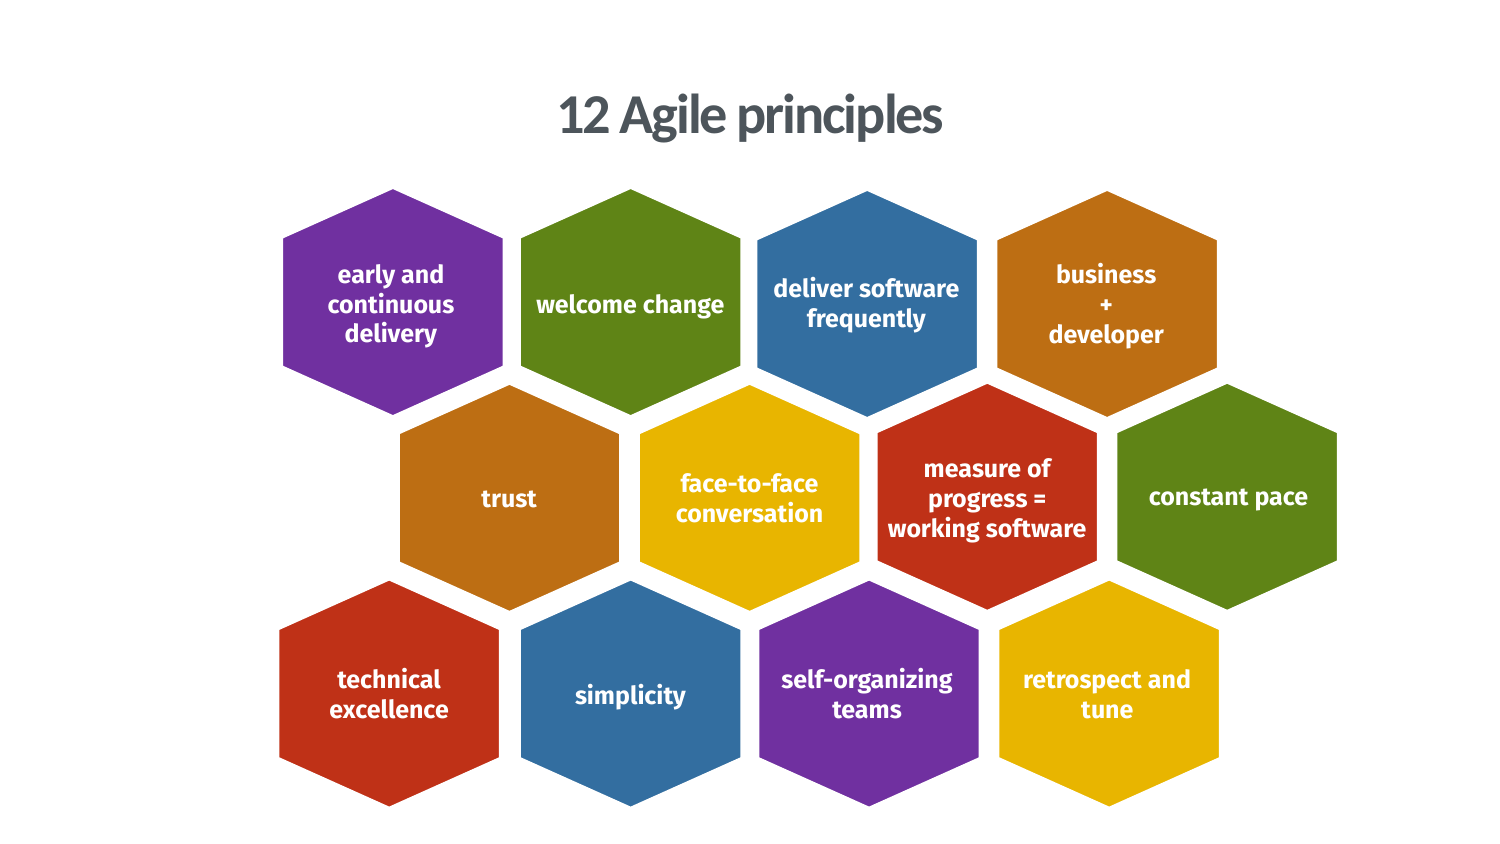

# 12 Agile principles
deliver software frequently
early and continuous delivery
welcome change
business
+
developer

constant pace
measure of progress = working software
face-to-face conversation
trust

technical excellence
self-organizing teams
retrospect and tune
simplicity